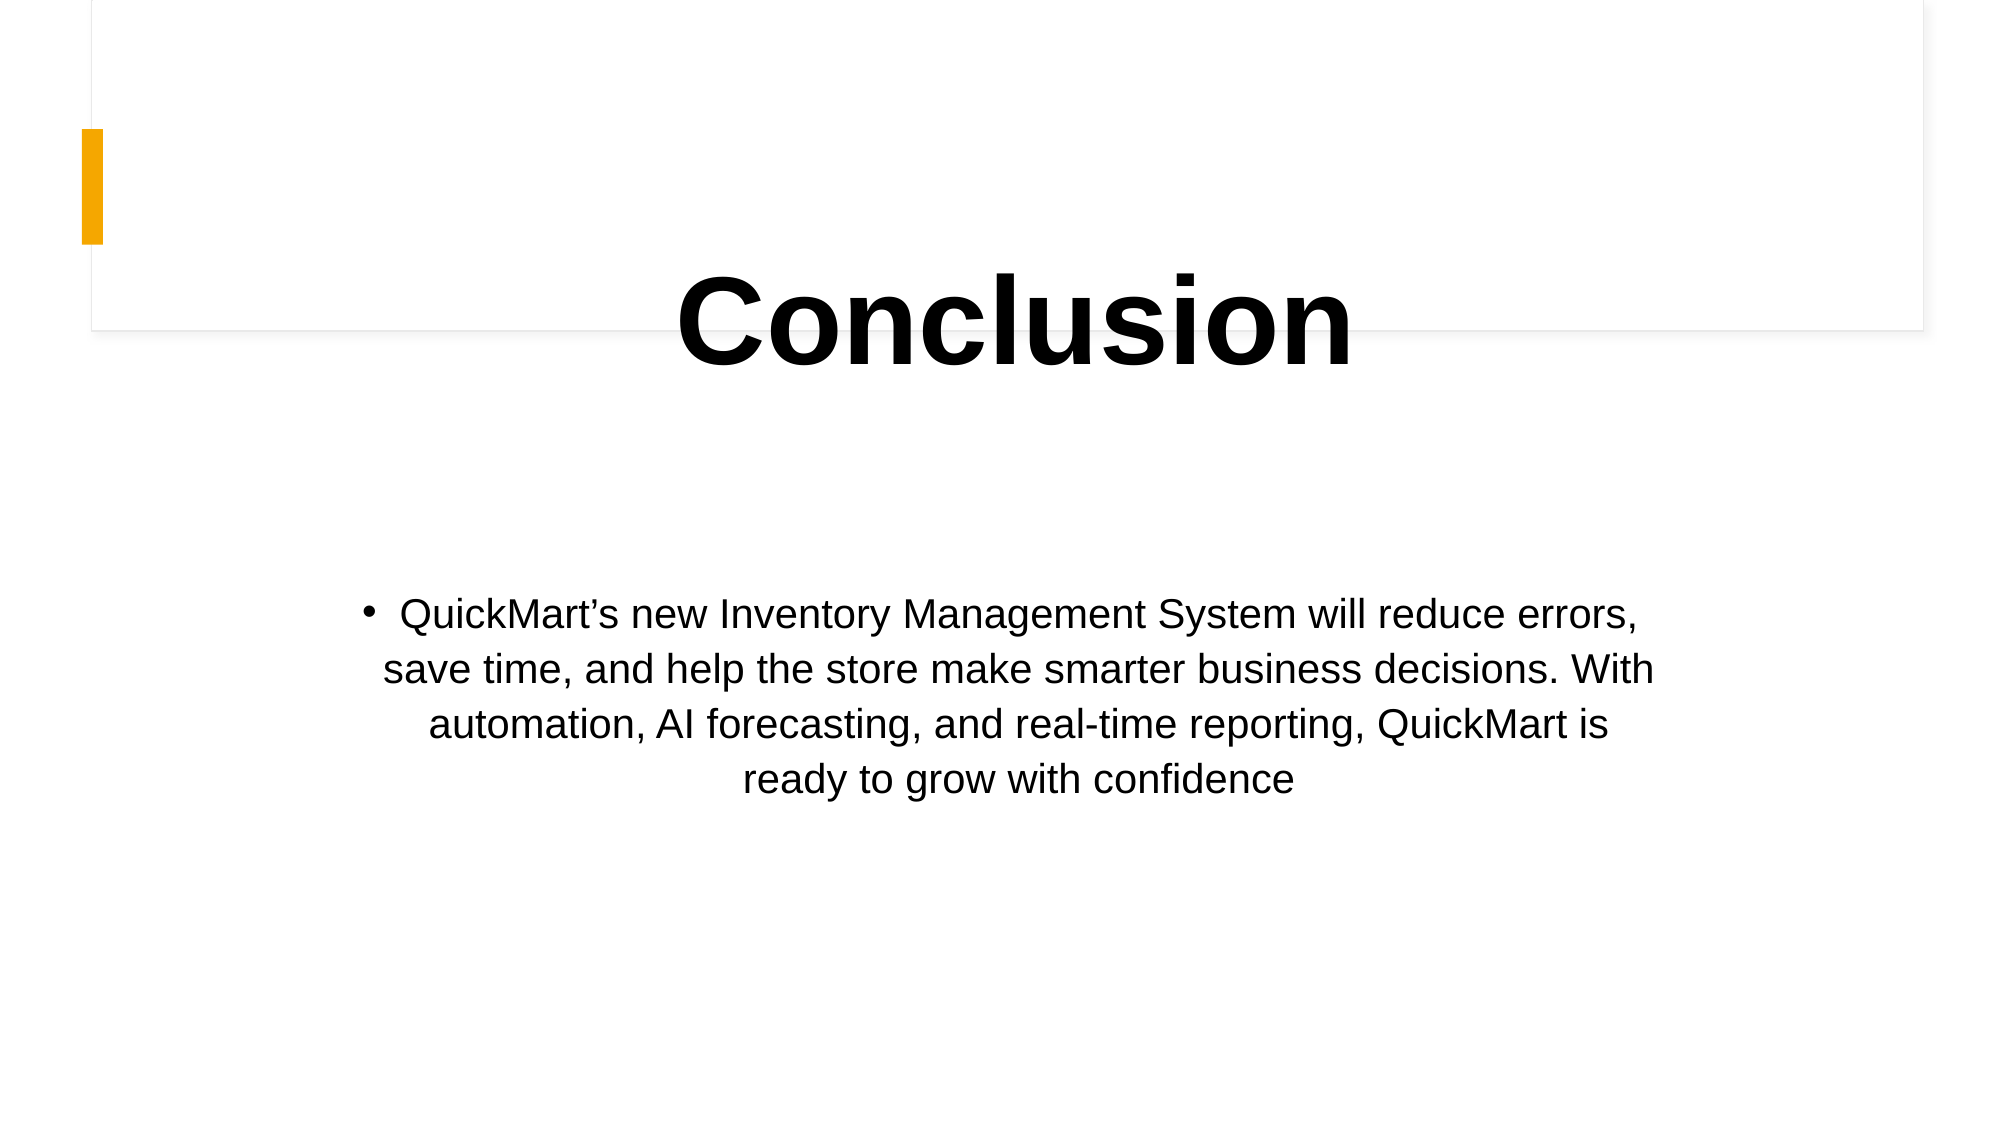

# Conclusion
QuickMart’s new Inventory Management System will reduce errors, save time, and help the store make smarter business decisions. With automation, AI forecasting, and real-time reporting, QuickMart is ready to grow with confidence